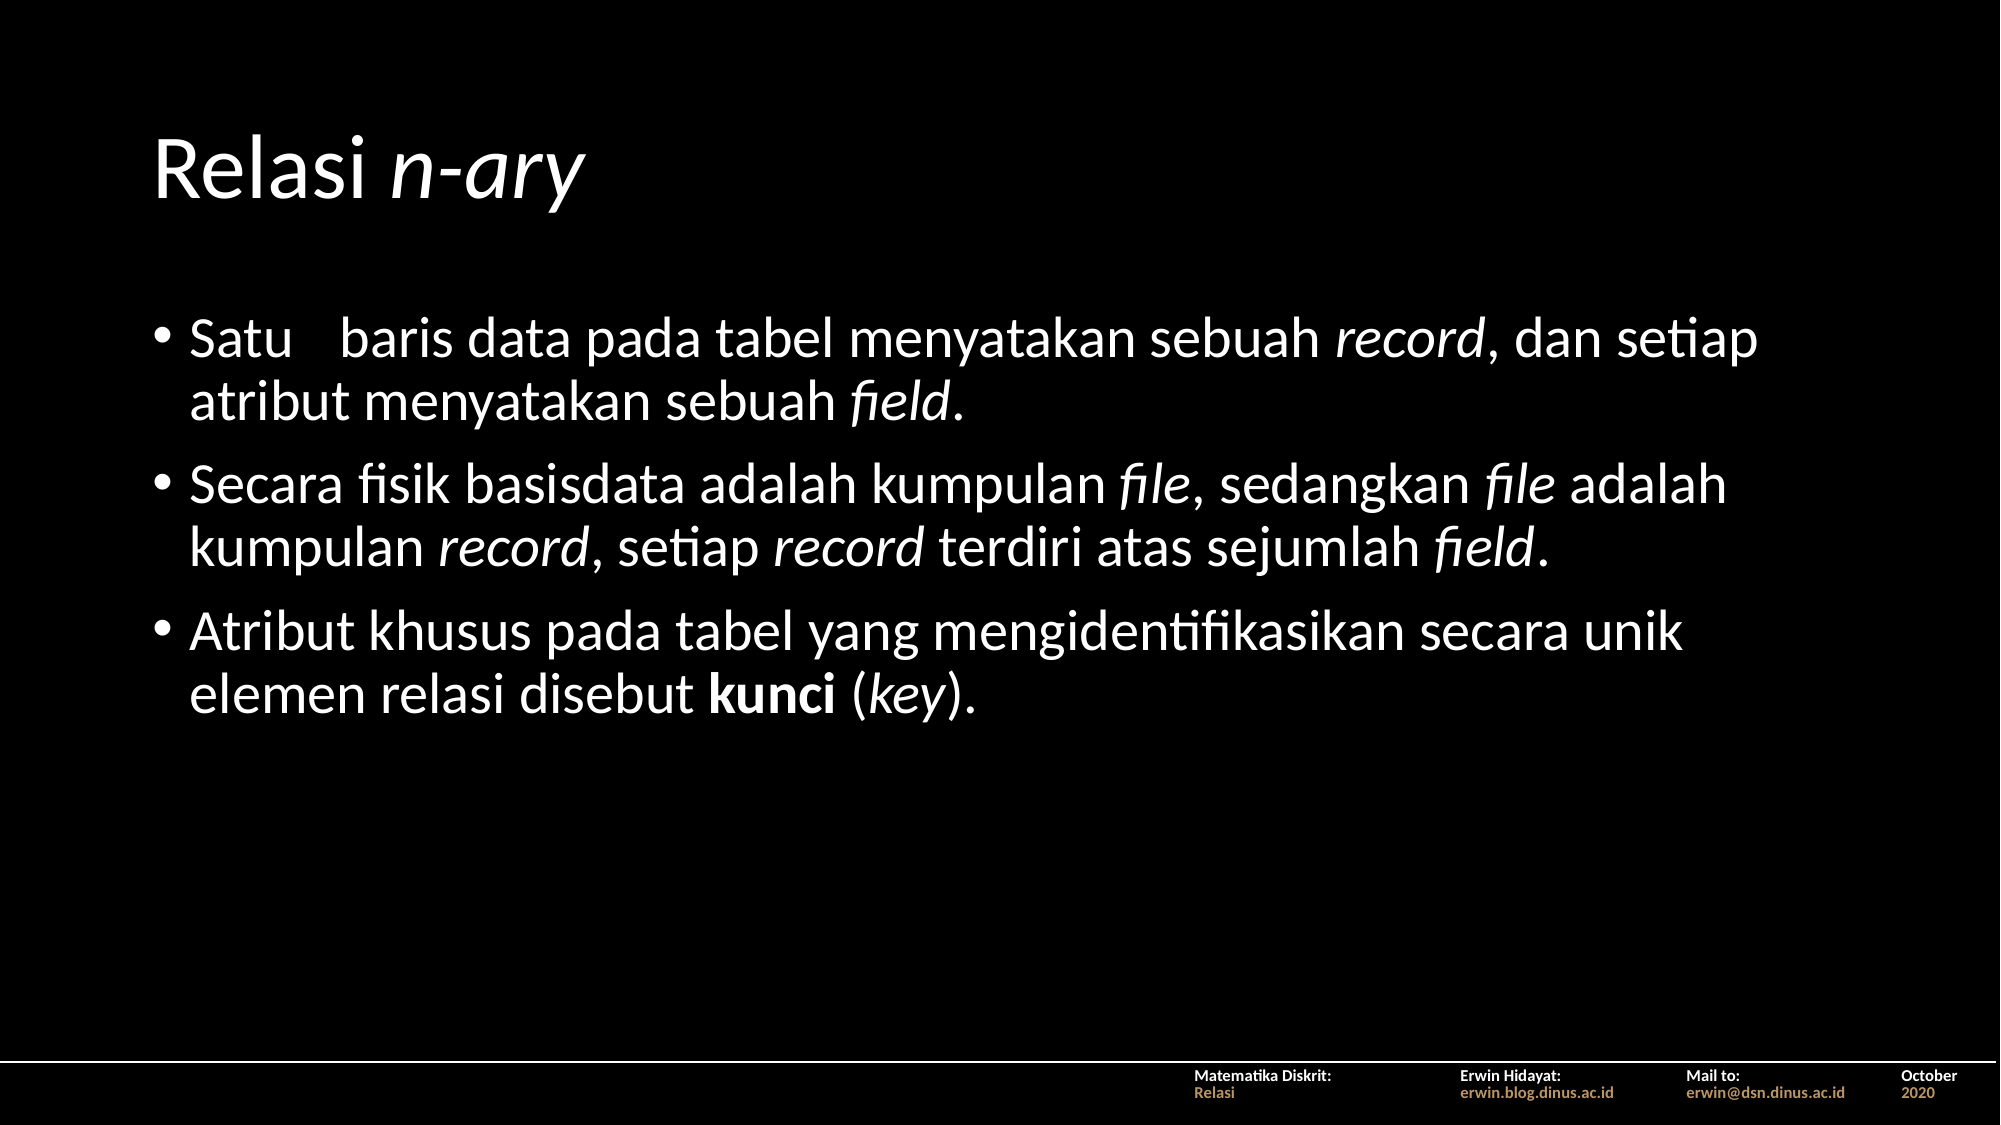

# Relasi n-ary
Satu	baris data pada tabel menyatakan sebuah record, dan setiap atribut menyatakan sebuah field.
Secara fisik basisdata adalah kumpulan file, sedangkan file adalah kumpulan record, setiap record terdiri atas sejumlah field.
Atribut khusus pada tabel yang mengidentifikasikan secara unik elemen relasi disebut kunci (key).